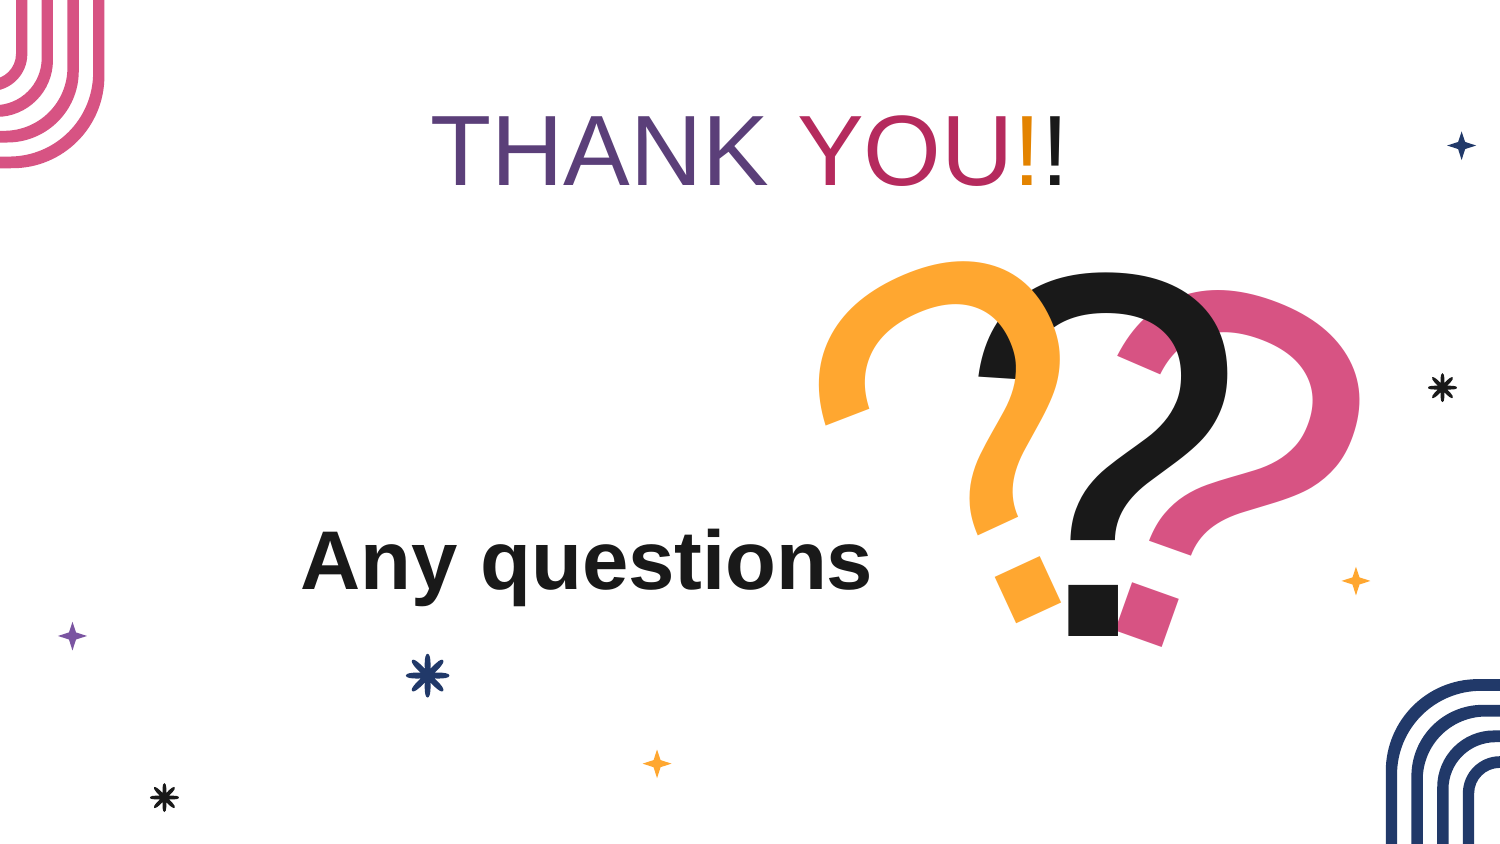

# THANK YOU!!
Any questions

?
?
?